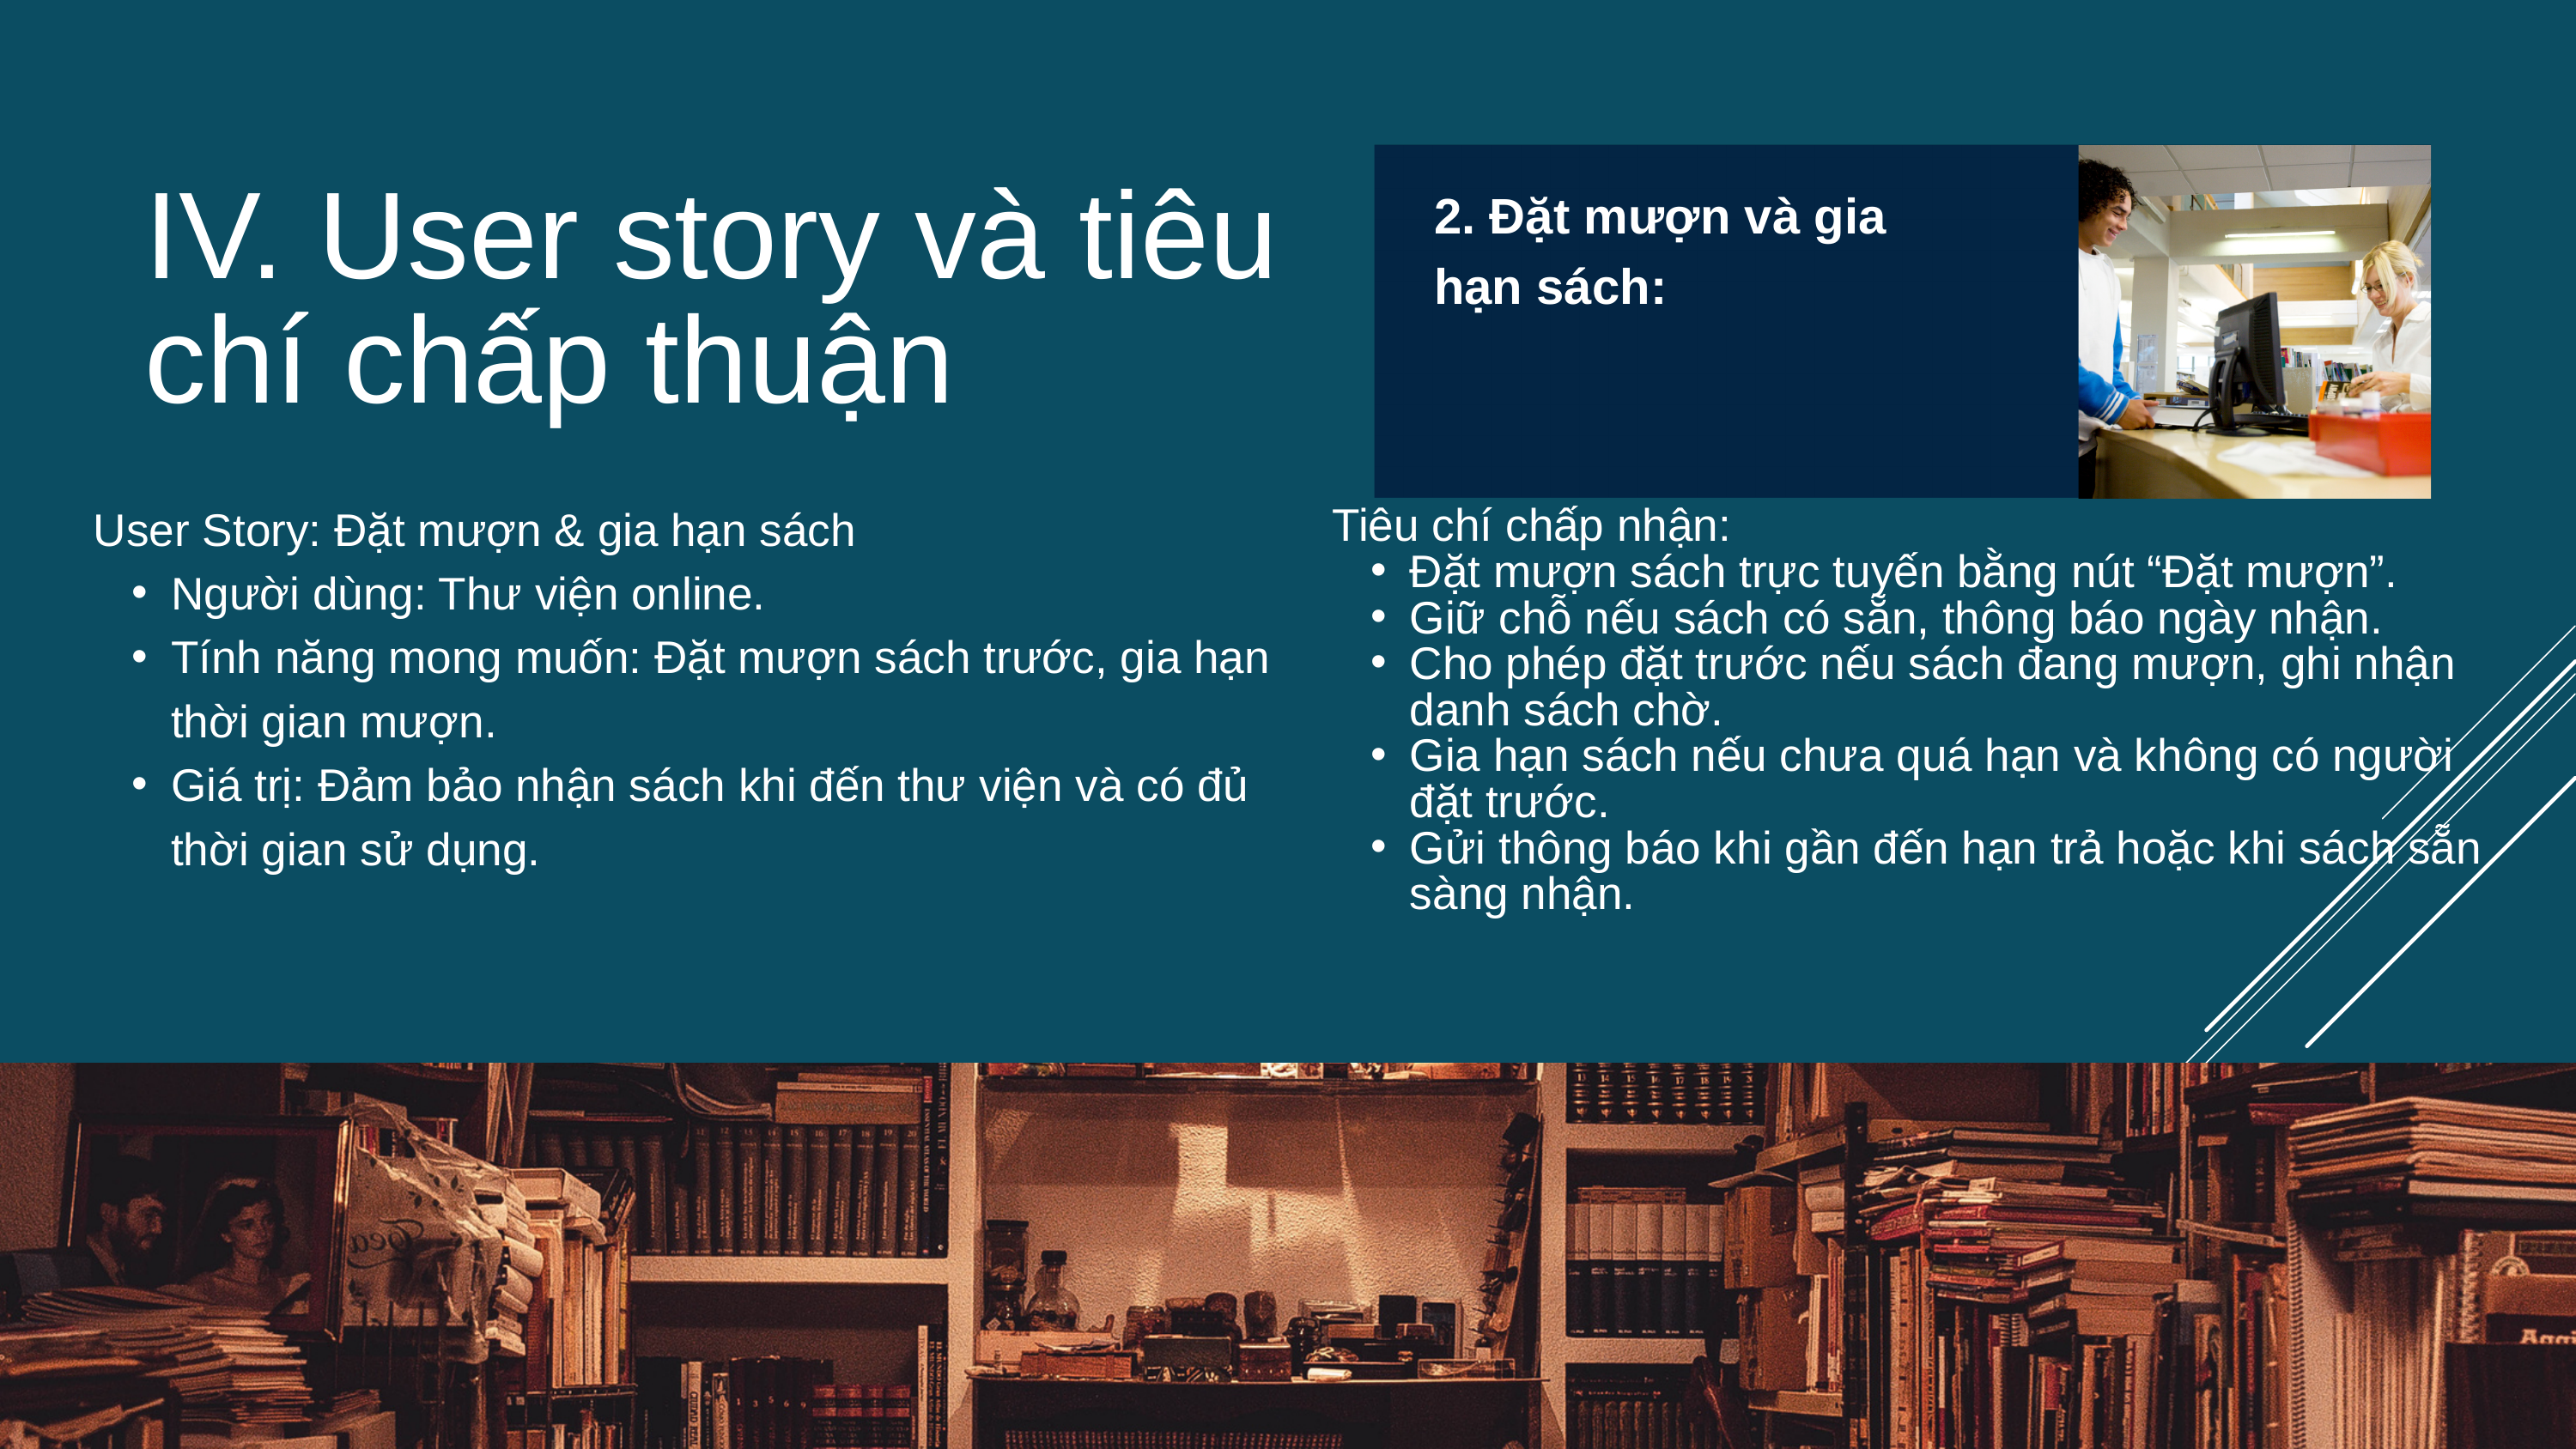

2. Đặt mượn và gia hạn sách:

IV. User story và tiêu chí chấp thuận

User Story: Đặt mượn & gia hạn sách
Người dùng: Thư viện online.
Tính năng mong muốn: Đặt mượn sách trước, gia hạn thời gian mượn.
Giá trị: Đảm bảo nhận sách khi đến thư viện và có đủ thời gian sử dụng.

Tiêu chí chấp nhận:
Đặt mượn sách trực tuyến bằng nút “Đặt mượn”.
Giữ chỗ nếu sách có sẵn, thông báo ngày nhận.
Cho phép đặt trước nếu sách đang mượn, ghi nhận danh sách chờ.
Gia hạn sách nếu chưa quá hạn và không có người đặt trước.
Gửi thông báo khi gần đến hạn trả hoặc khi sách sẵn sàng nhận.